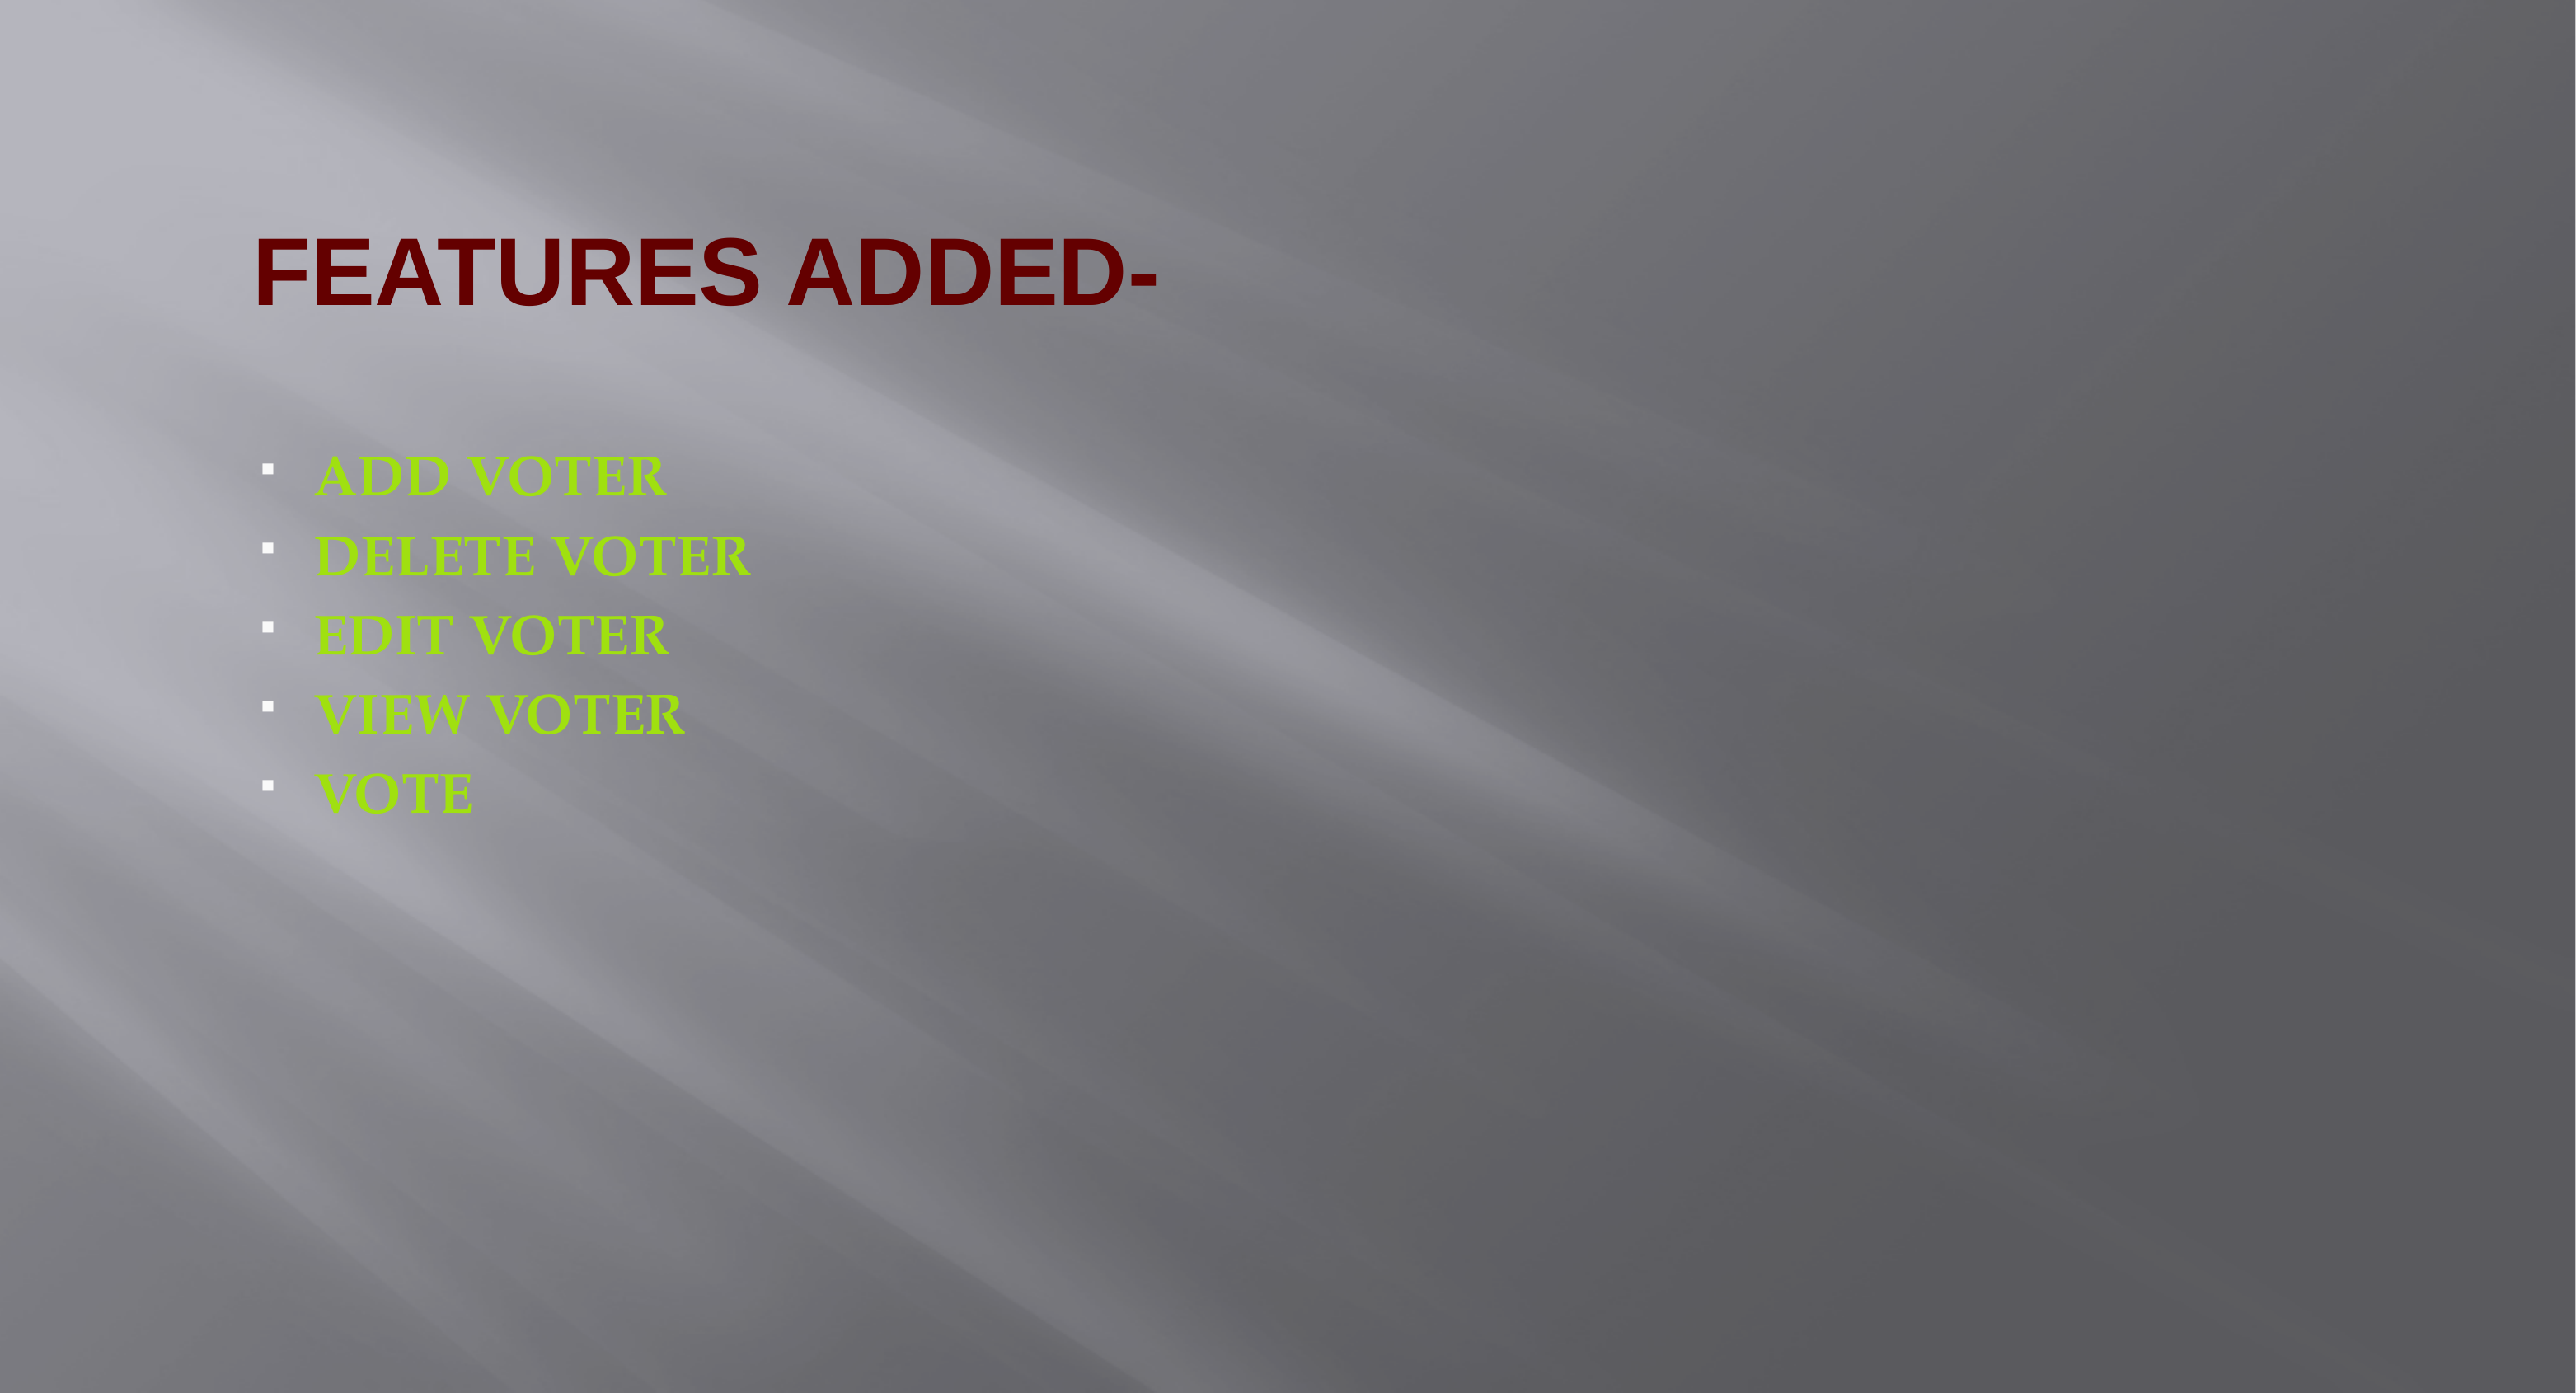

# Features Added-
ADD VOTER
DELETE VOTER
EDIT VOTER
VIEW VOTER
VOTE